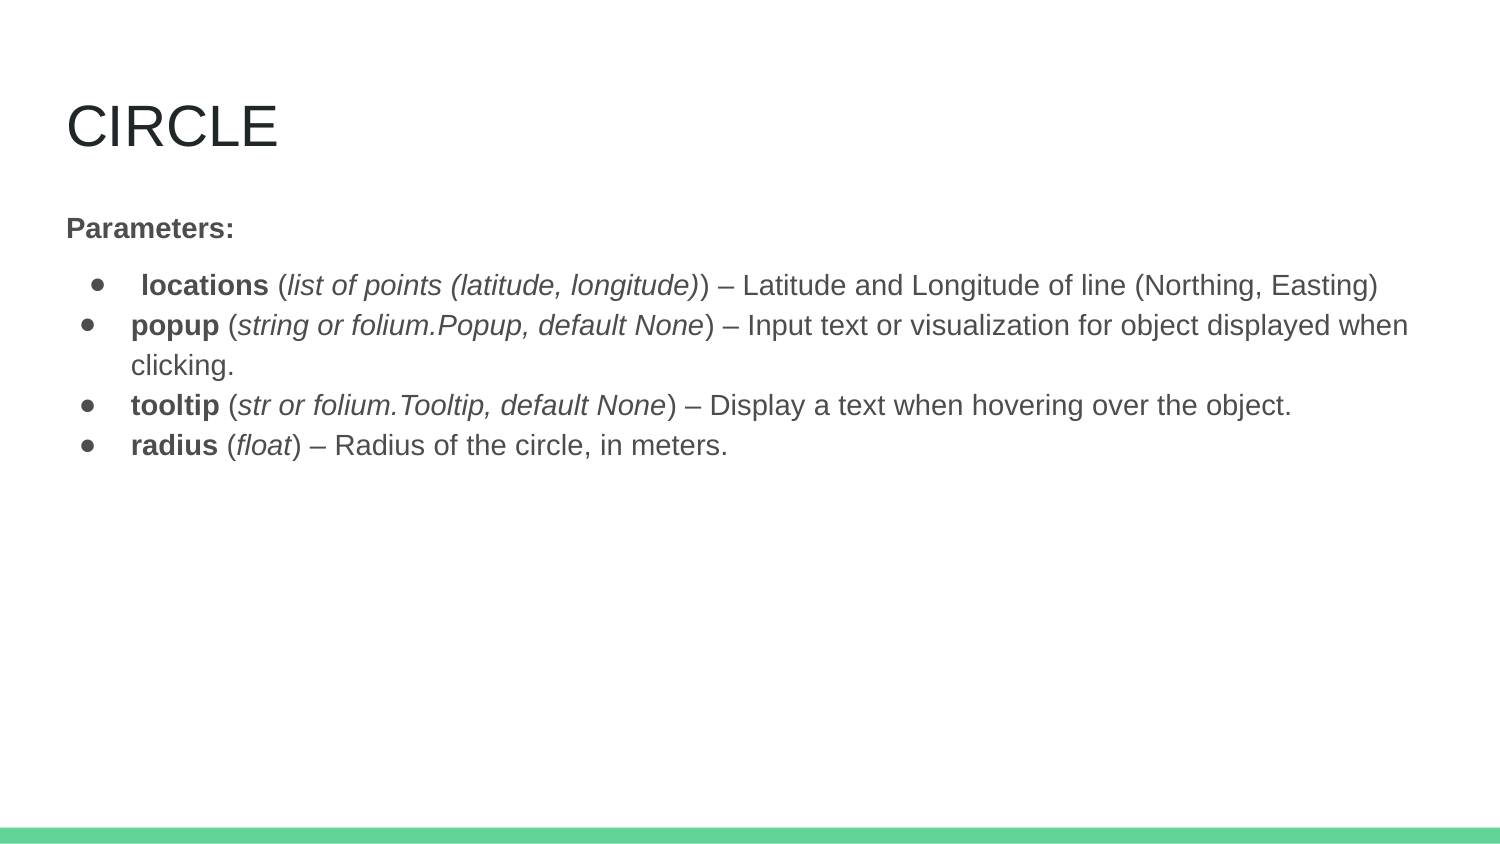

# CIRCLE
Parameters:
locations (list of points (latitude, longitude)) – Latitude and Longitude of line (Northing, Easting)
popup (string or folium.Popup, default None) – Input text or visualization for object displayed when clicking.
tooltip (str or folium.Tooltip, default None) – Display a text when hovering over the object.
radius (float) – Radius of the circle, in meters.